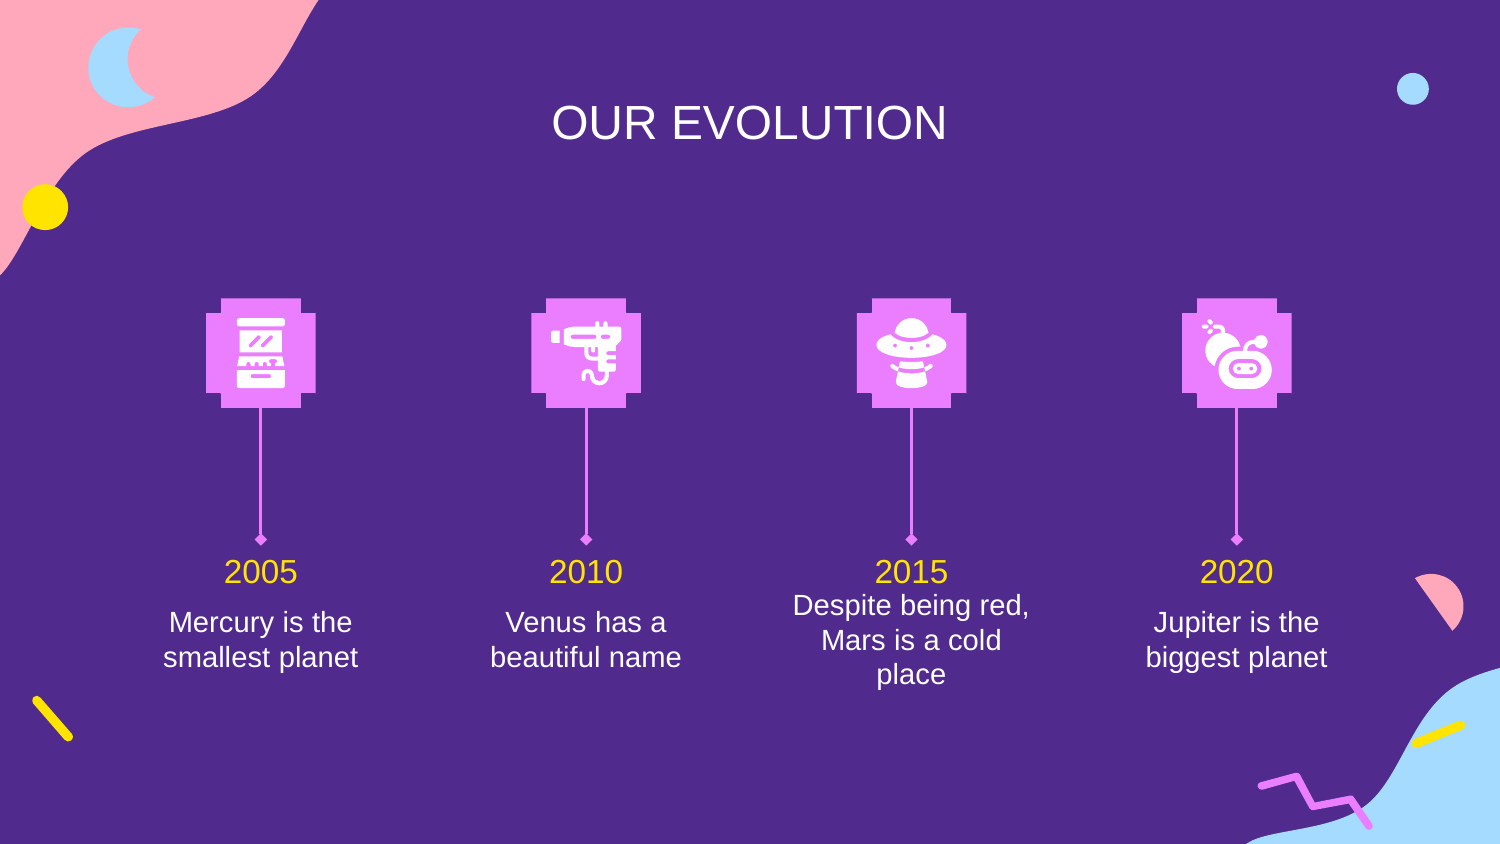

# OUR EVOLUTION

2005
2010
2015
2020
Mercury is the smallest planet
Venus has a beautiful name
Despite being red, Mars is a cold place
Jupiter is the biggest planet